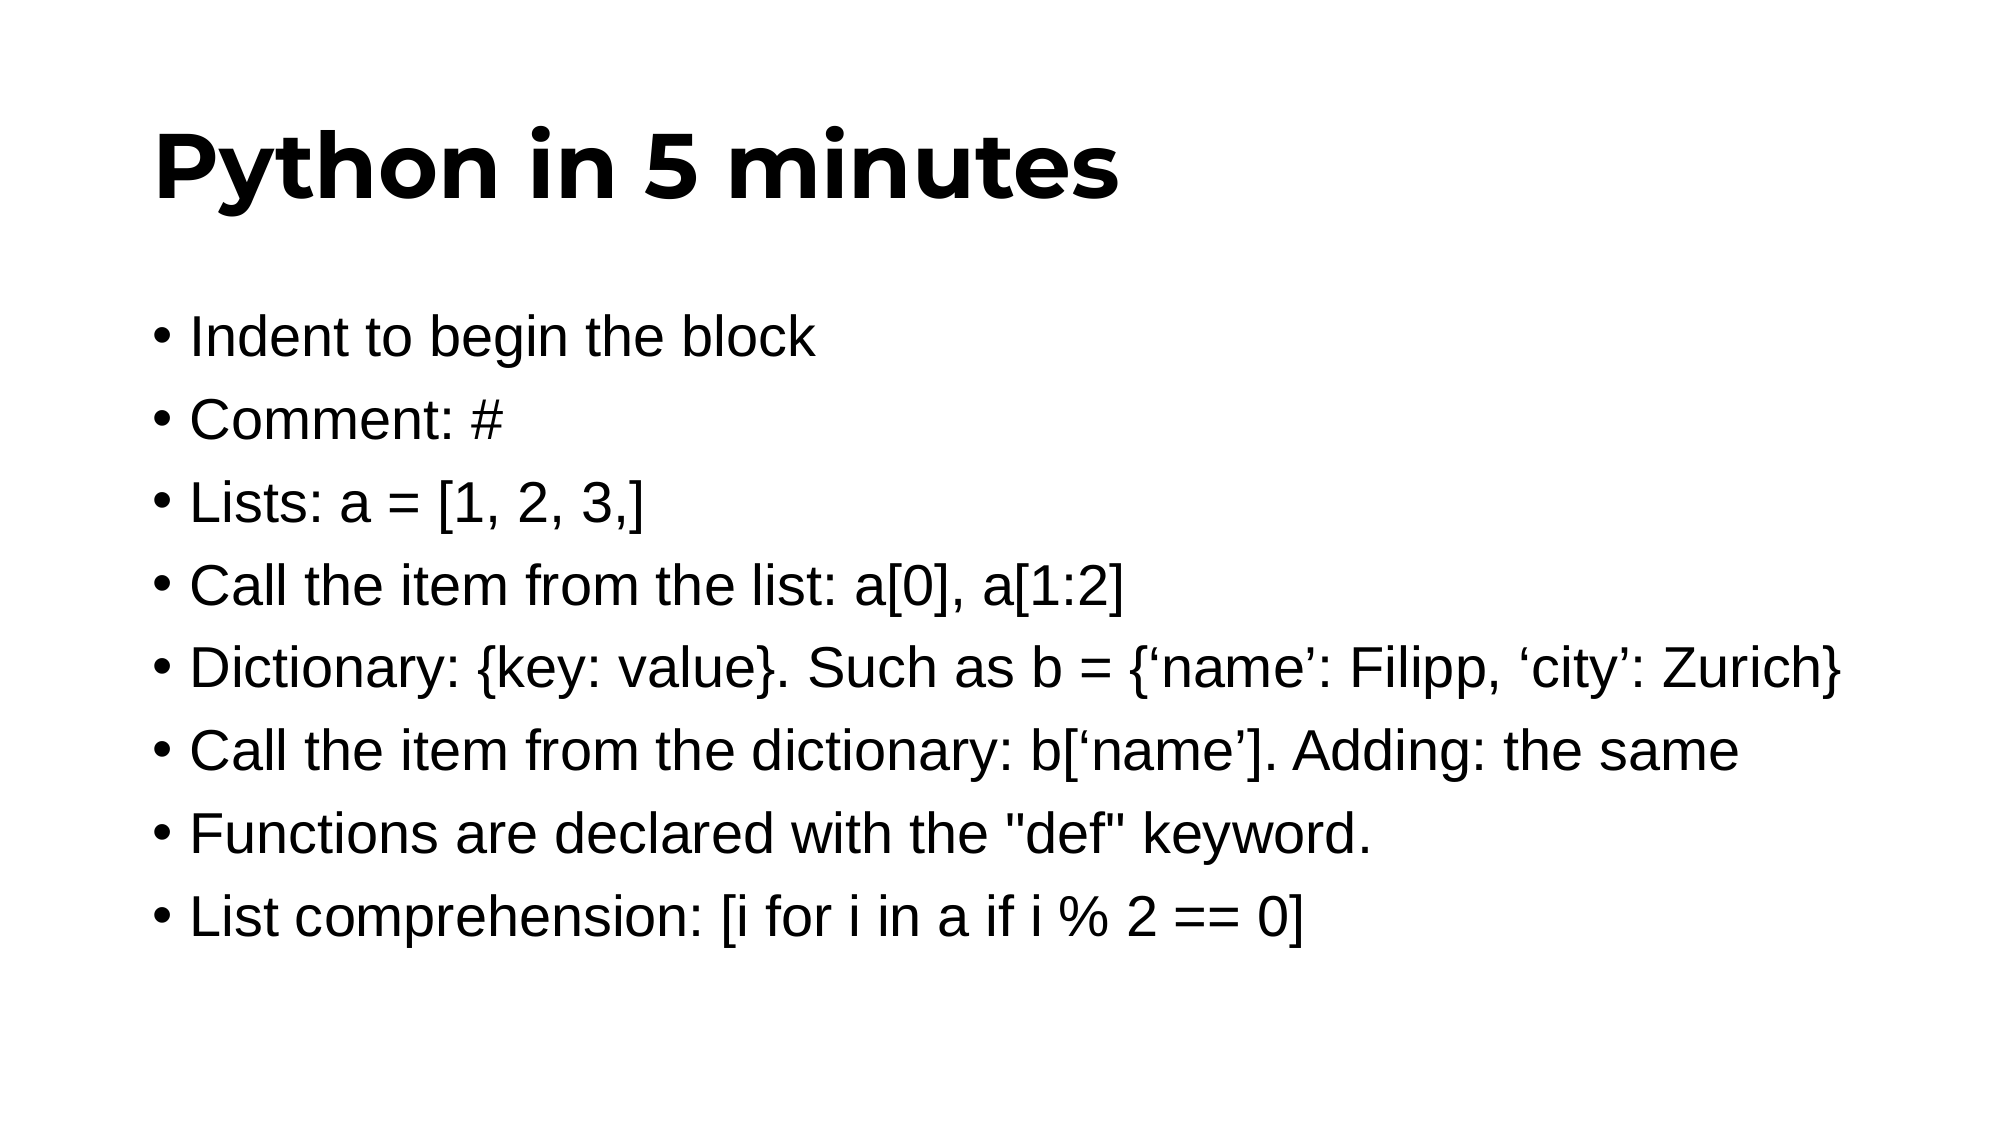

# Python in 5 minutes
Indent to begin the block
Comment: #
Lists: a = [1, 2, 3,]
Call the item from the list: a[0], a[1:2]
Dictionary: {key: value}. Such as b = {‘name’: Filipp, ‘city’: Zurich}
Call the item from the dictionary: b[‘name’]. Adding: the same
Functions are declared with the "def" keyword.
List comprehension: [i for i in a if i % 2 == 0]